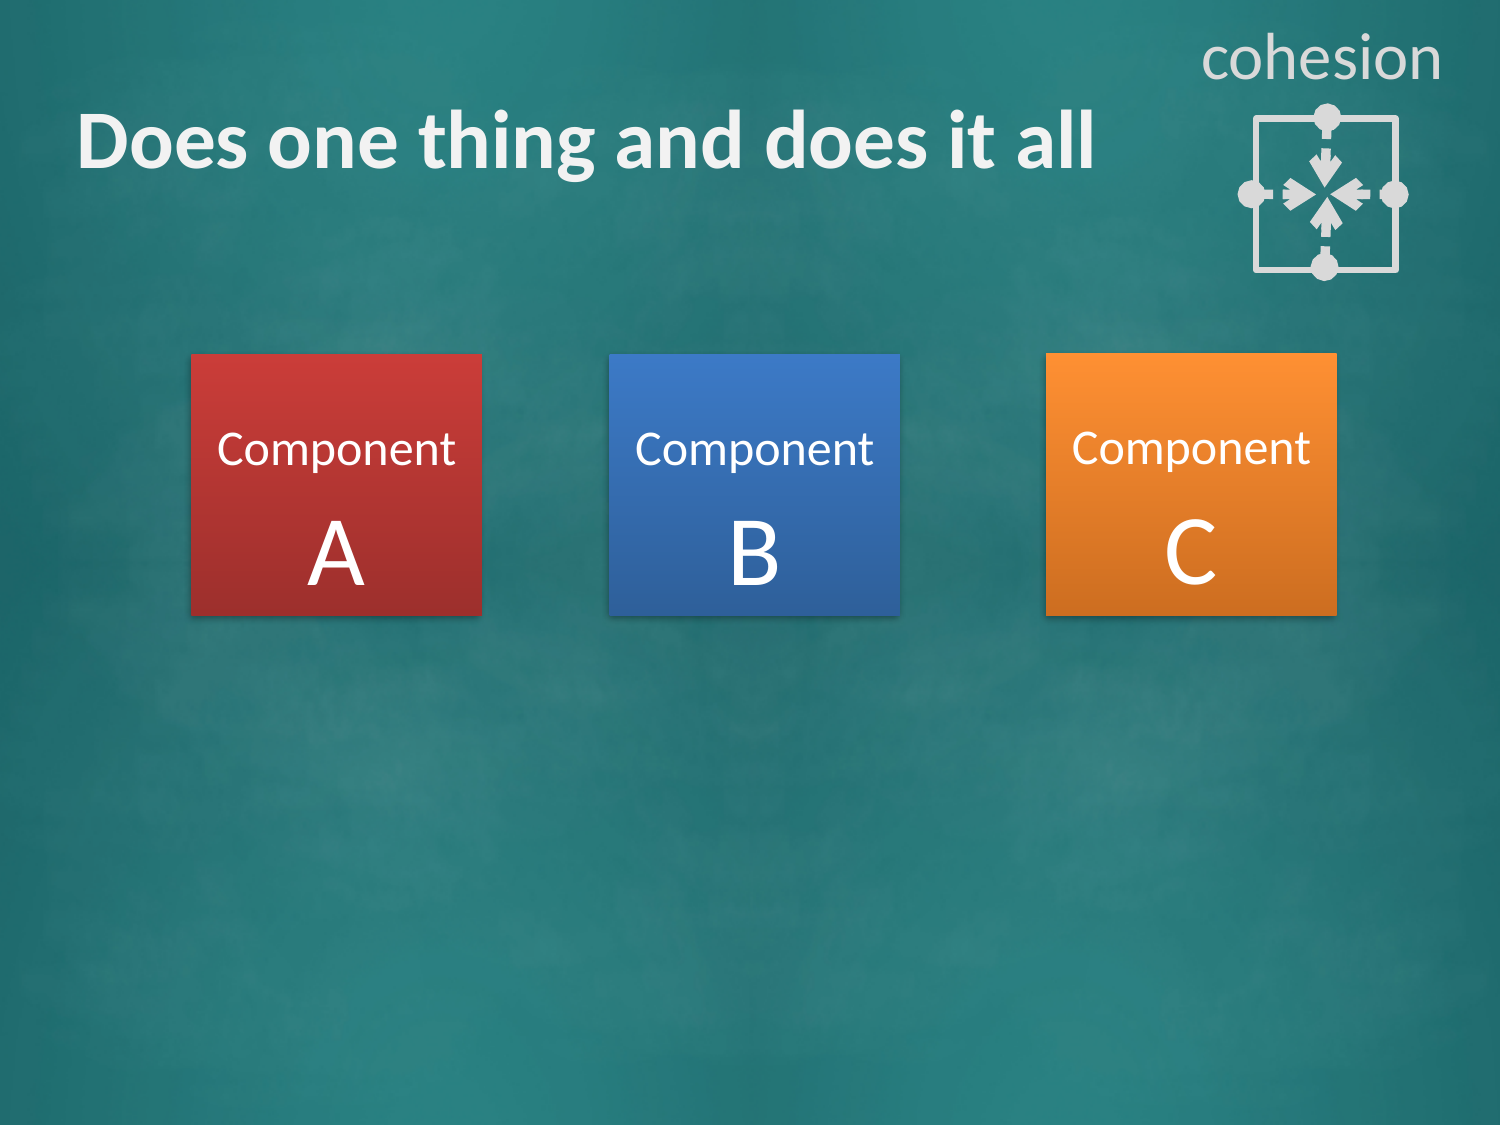

cohesion

# Does one thing and does it all
Component C
Component A
Component B